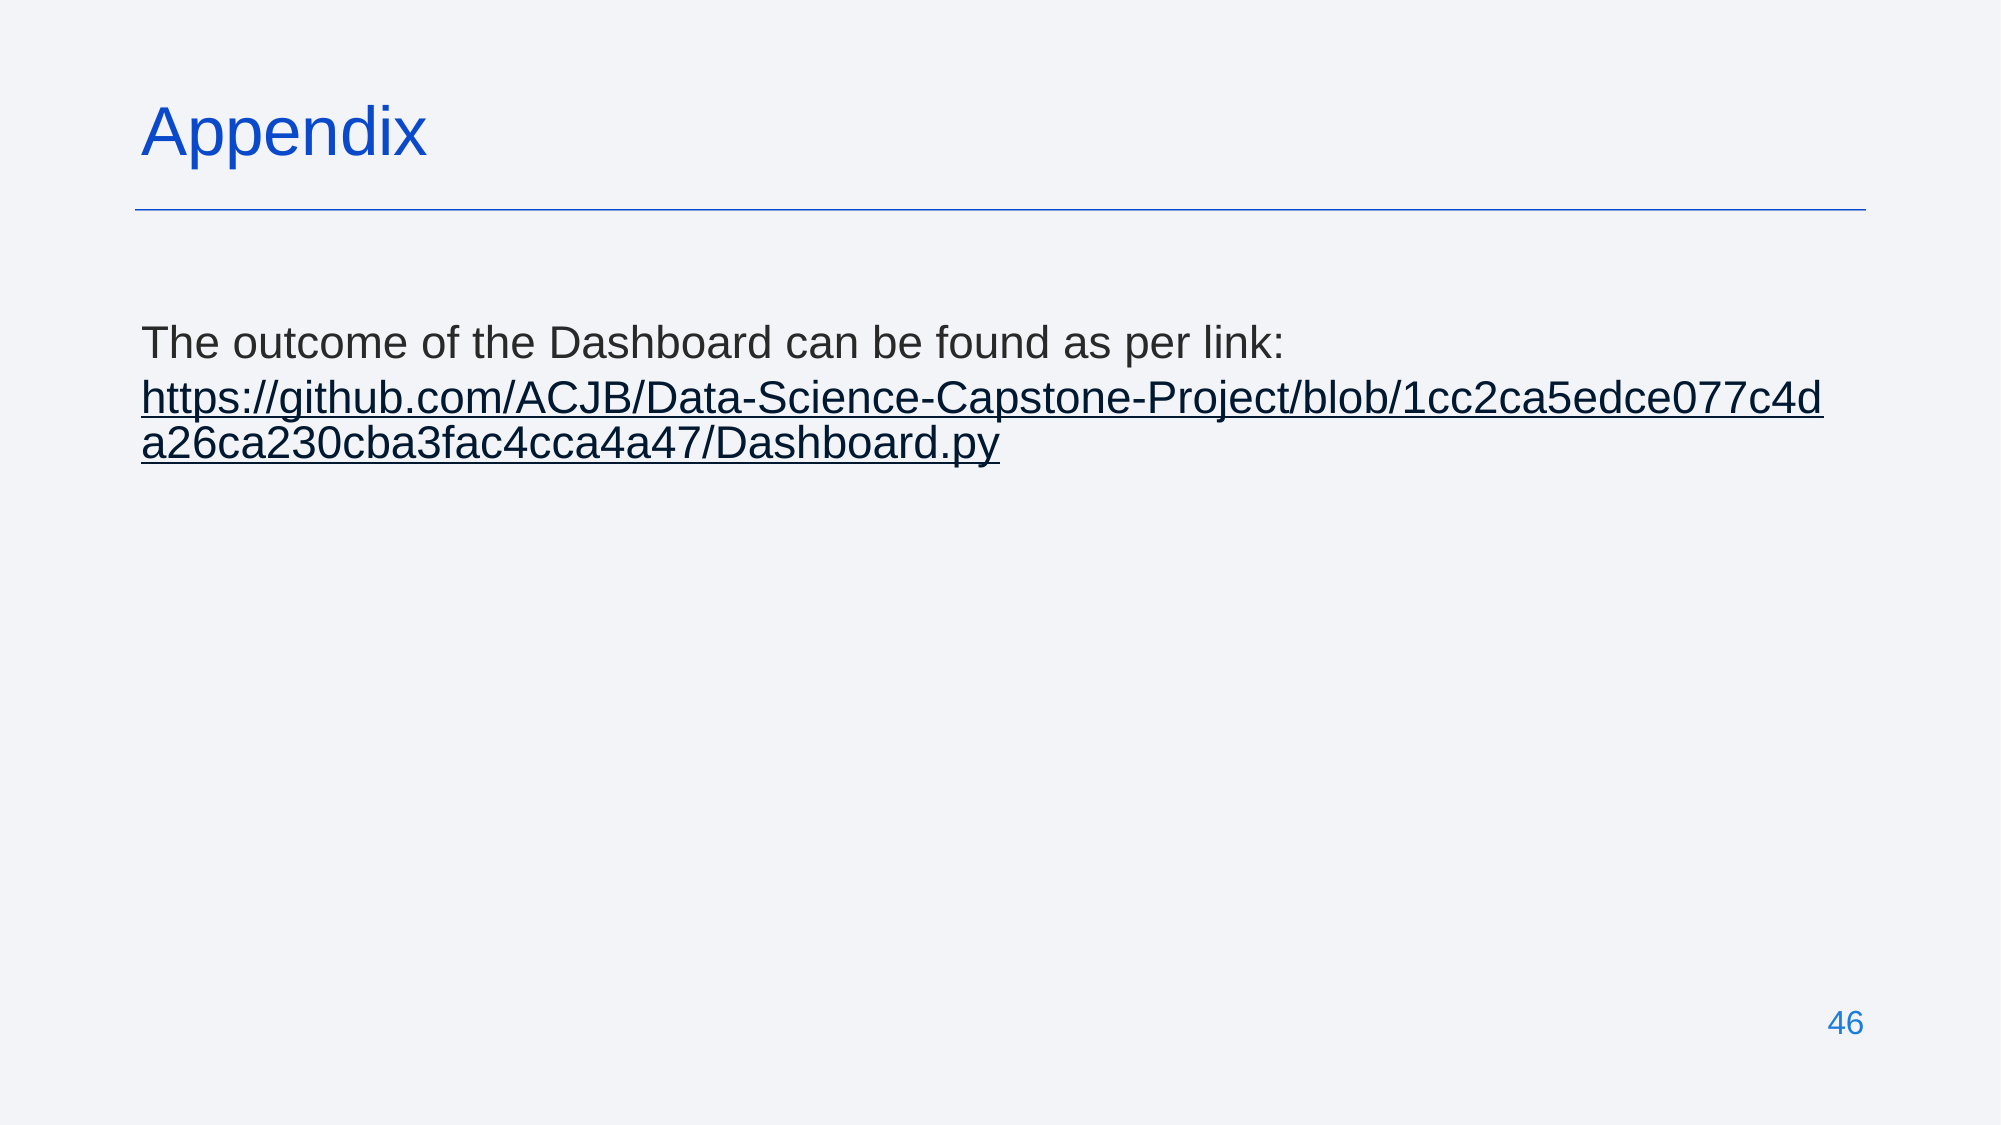

Appendix
The outcome of the Dashboard can be found as per link:
https://github.com/ACJB/Data-Science-Capstone-Project/blob/1cc2ca5edce077c4da26ca230cba3fac4cca4a47/Dashboard.py
46